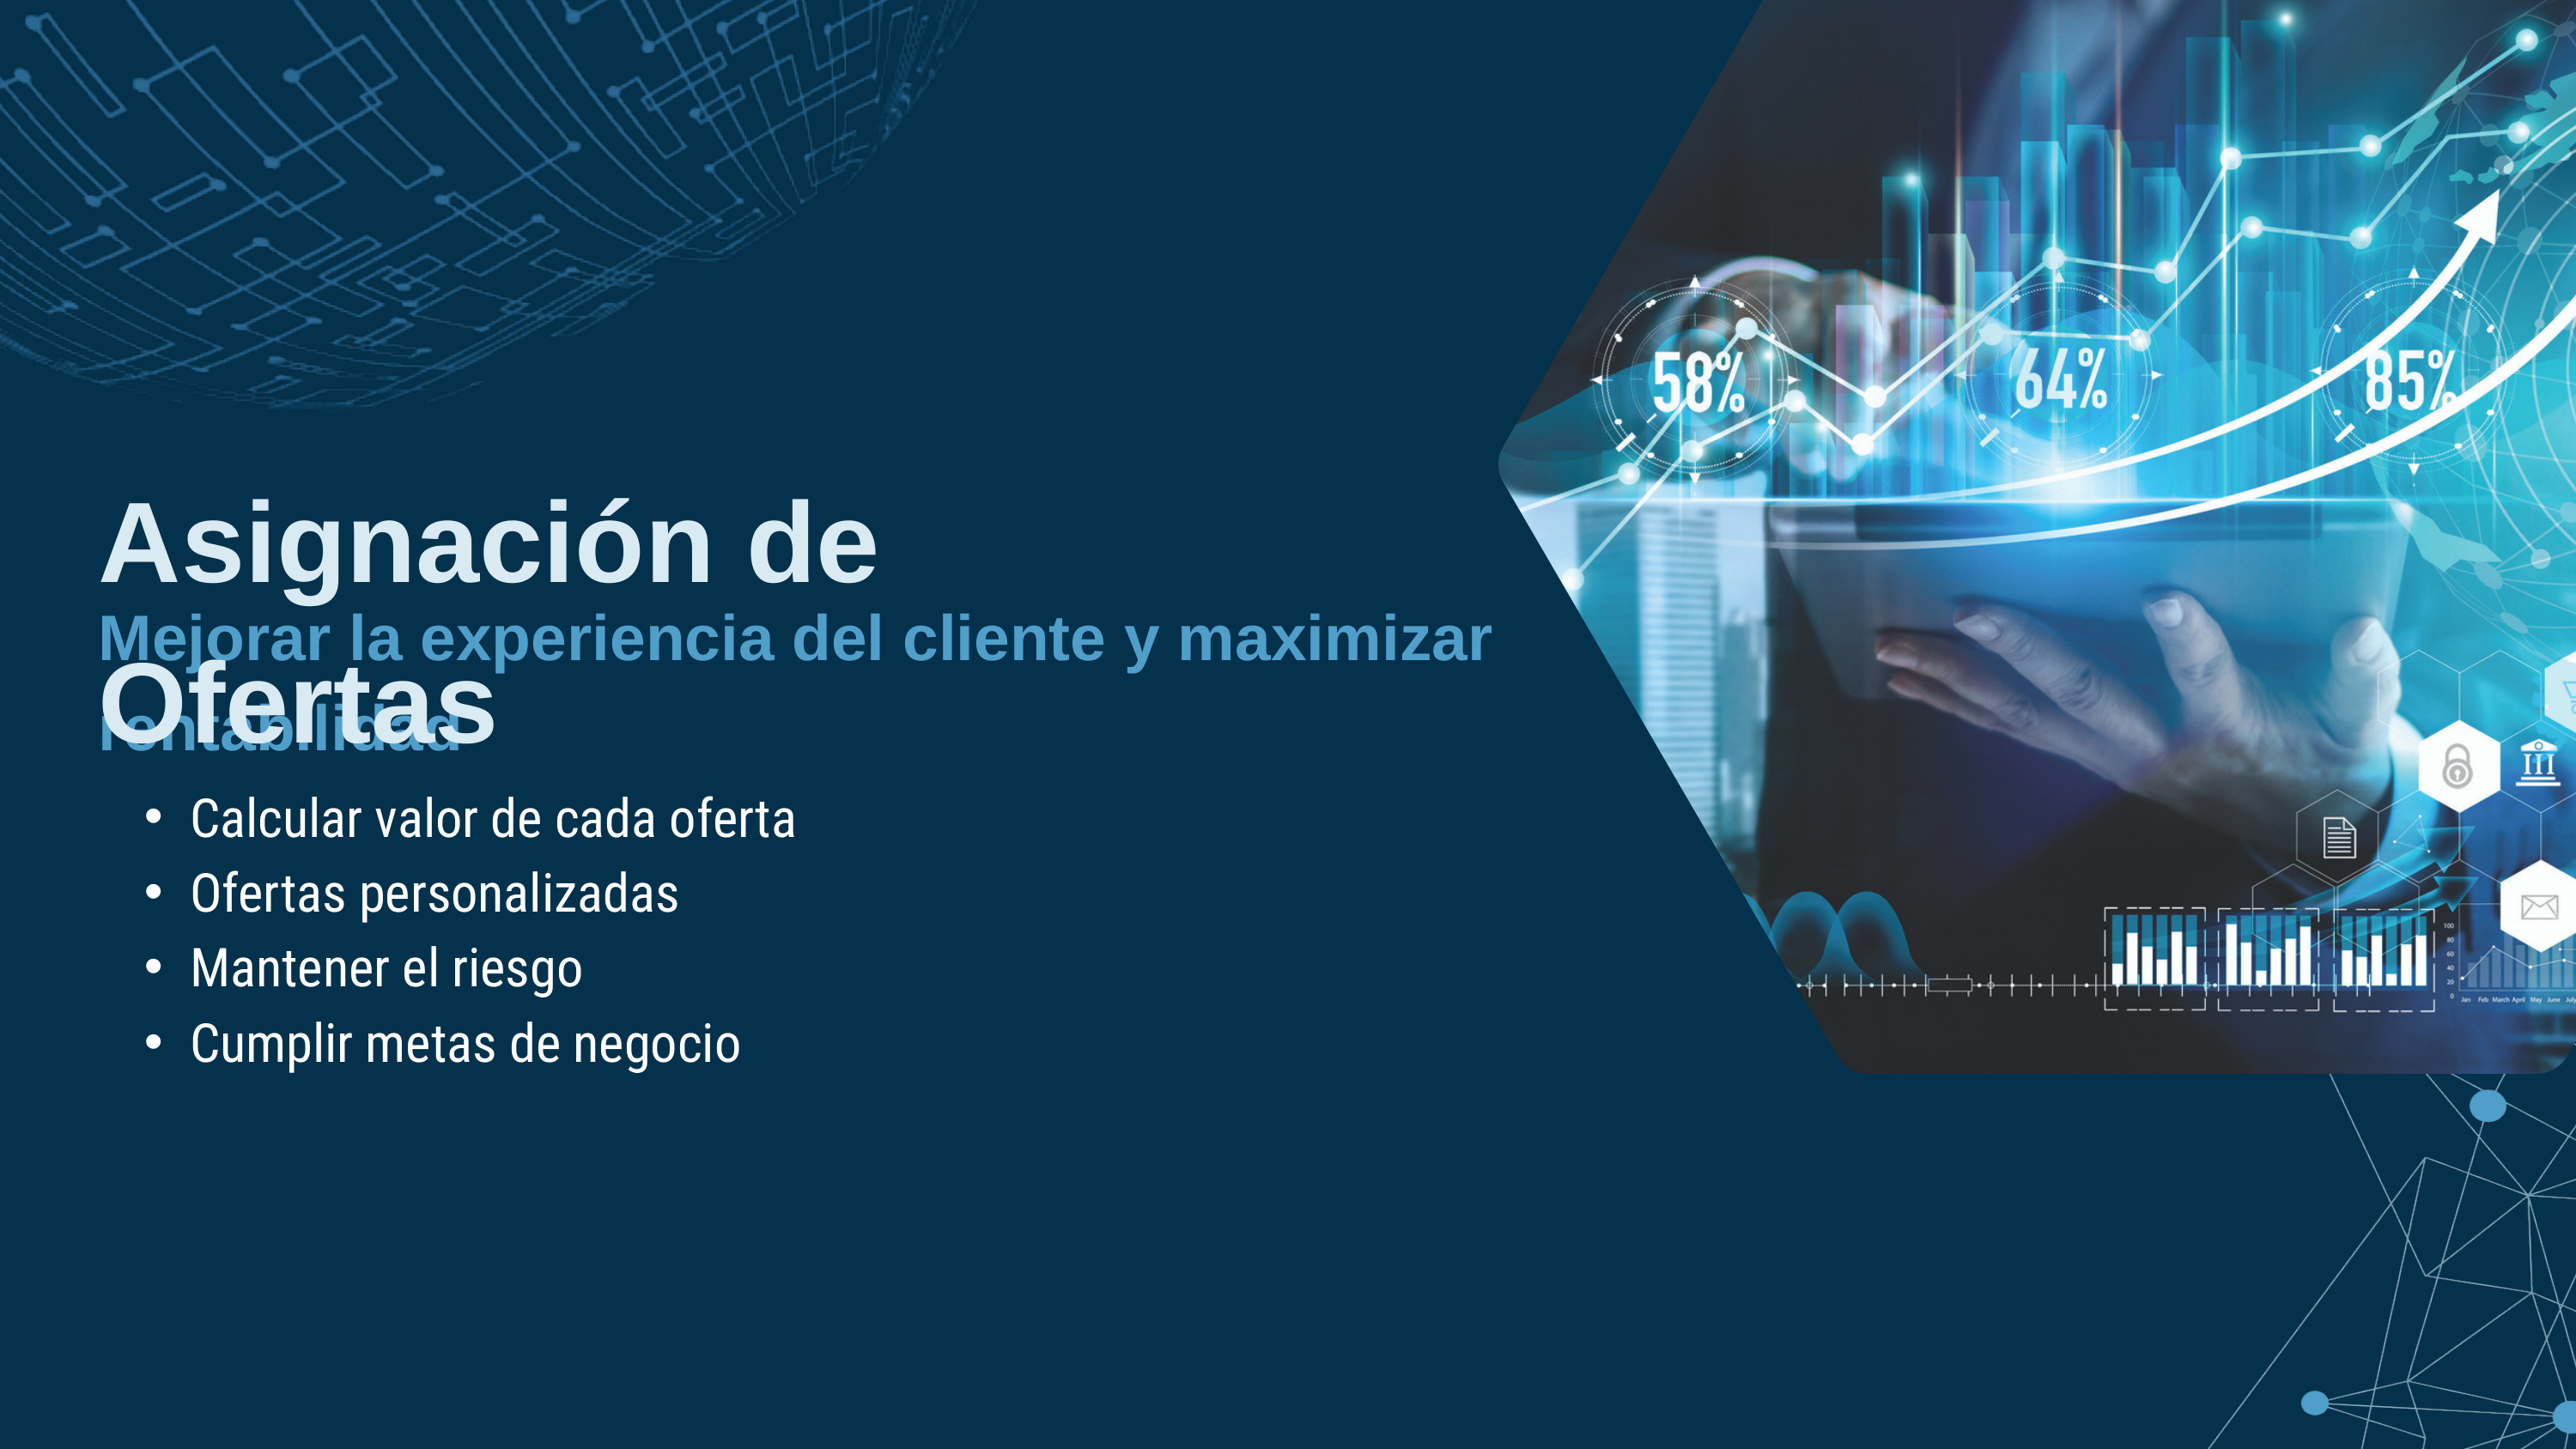

Asignación de Ofertas
Mejorar la experiencia del cliente y maximizar rentabilidad
Calcular valor de cada oferta
Ofertas personalizadas
Mantener el riesgo
Cumplir metas de negocio